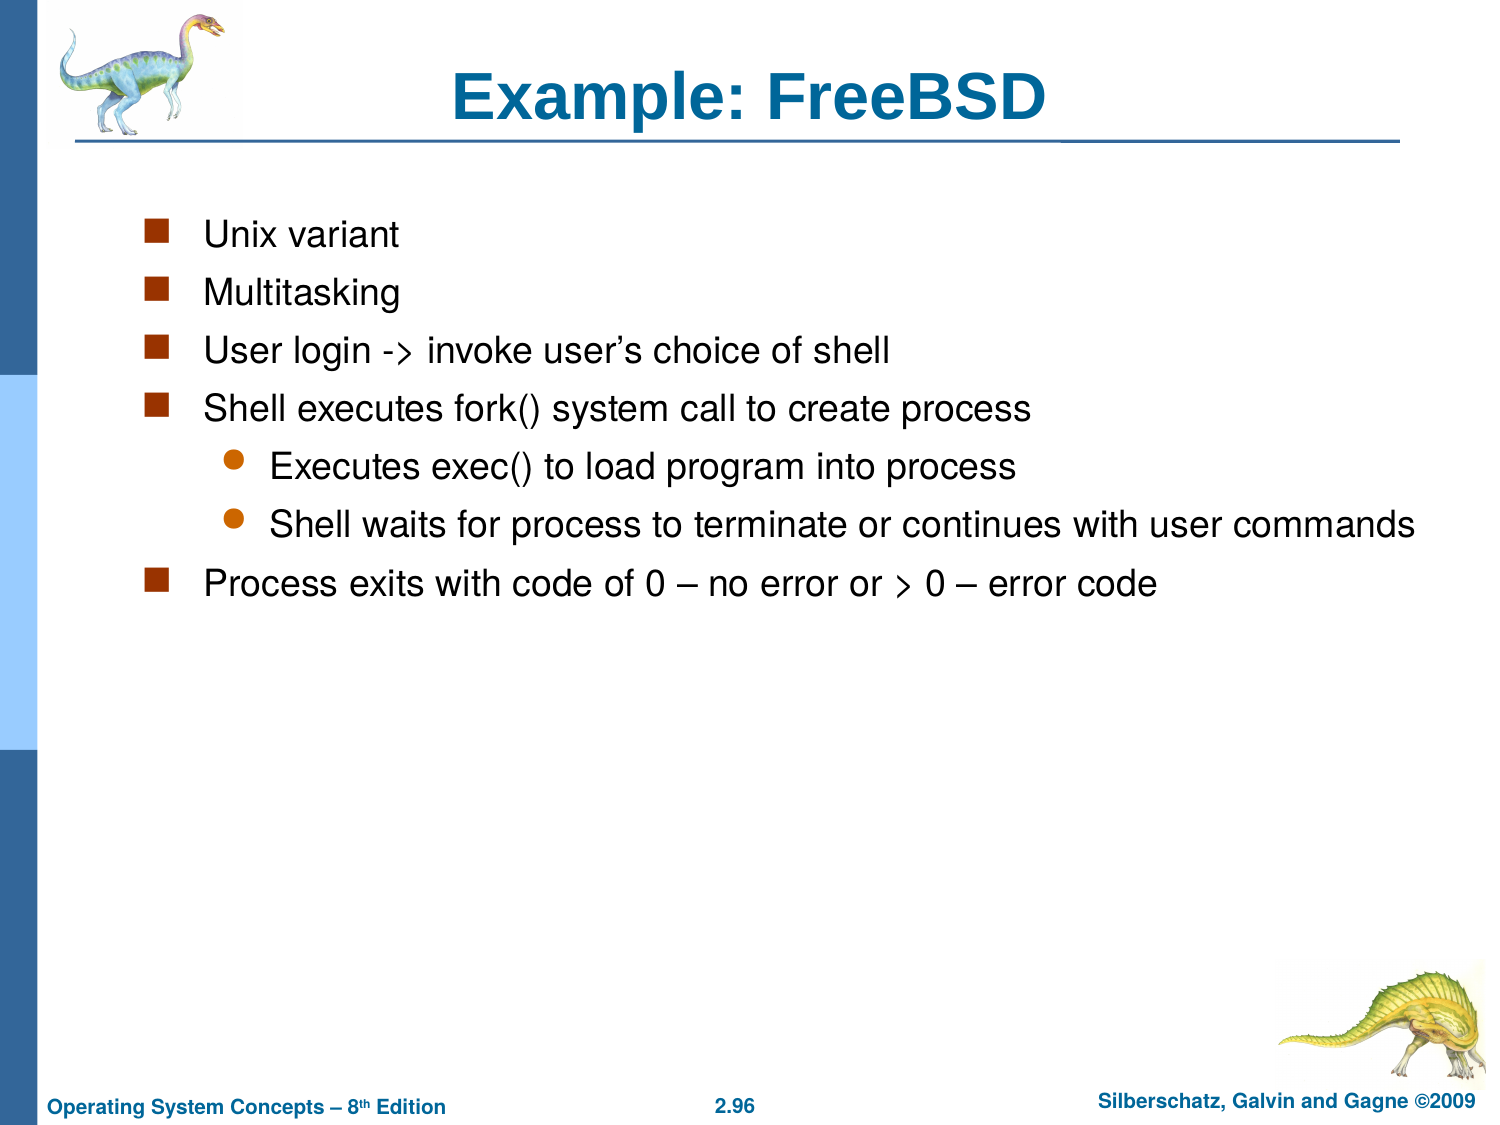

# Example: FreeBSD
Unix variant
Multitasking
User login -> invoke user’s choice of shell
Shell executes fork() system call to create process
Executes exec() to load program into process
Shell waits for process to terminate or continues with user commands
Process exits with code of 0 – no error or > 0 – error code